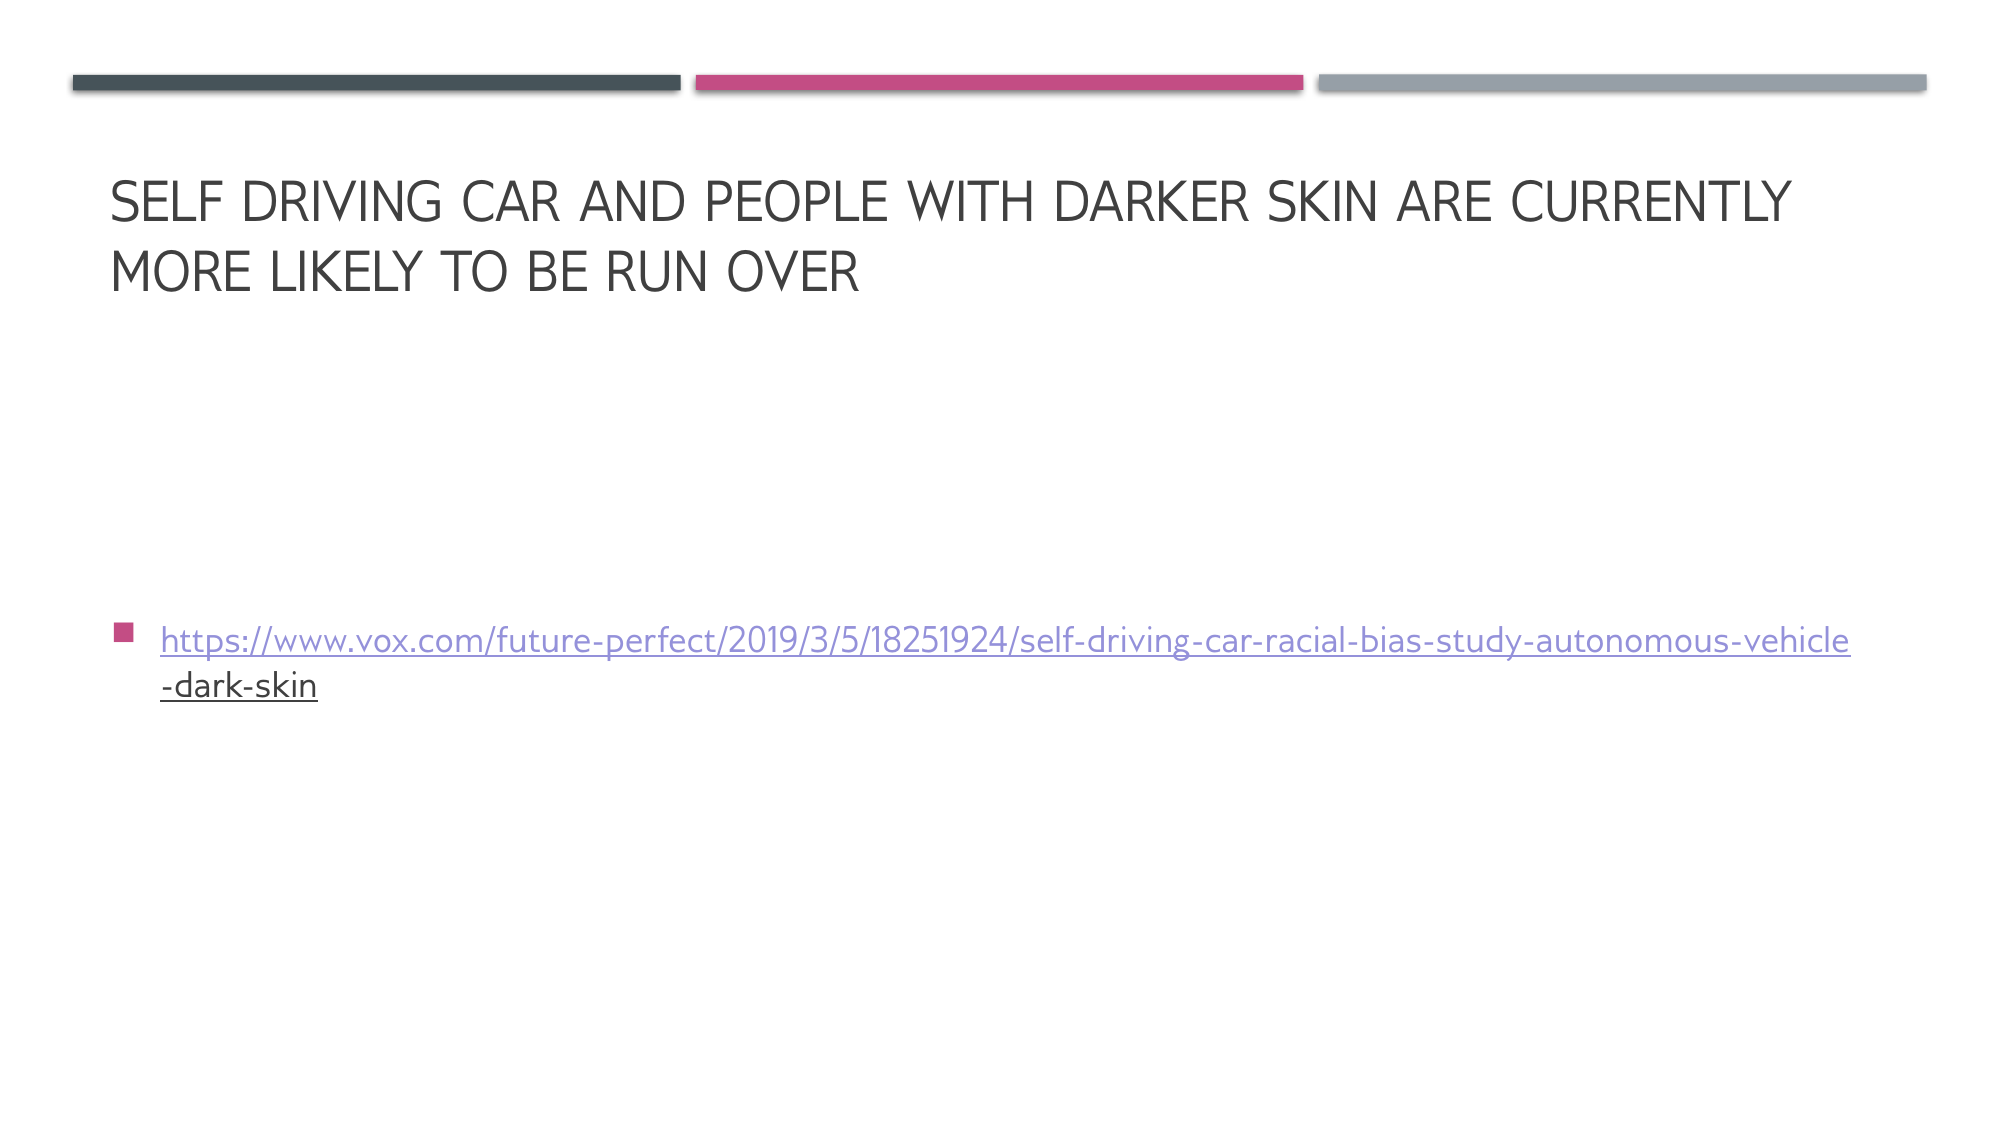

# Self driving Car and people with darker skin are currently more likely to be run over
https://www.vox.com/future-perfect/2019/3/5/18251924/self-driving-car-racial-bias-study-autonomous-vehicle-dark-skin